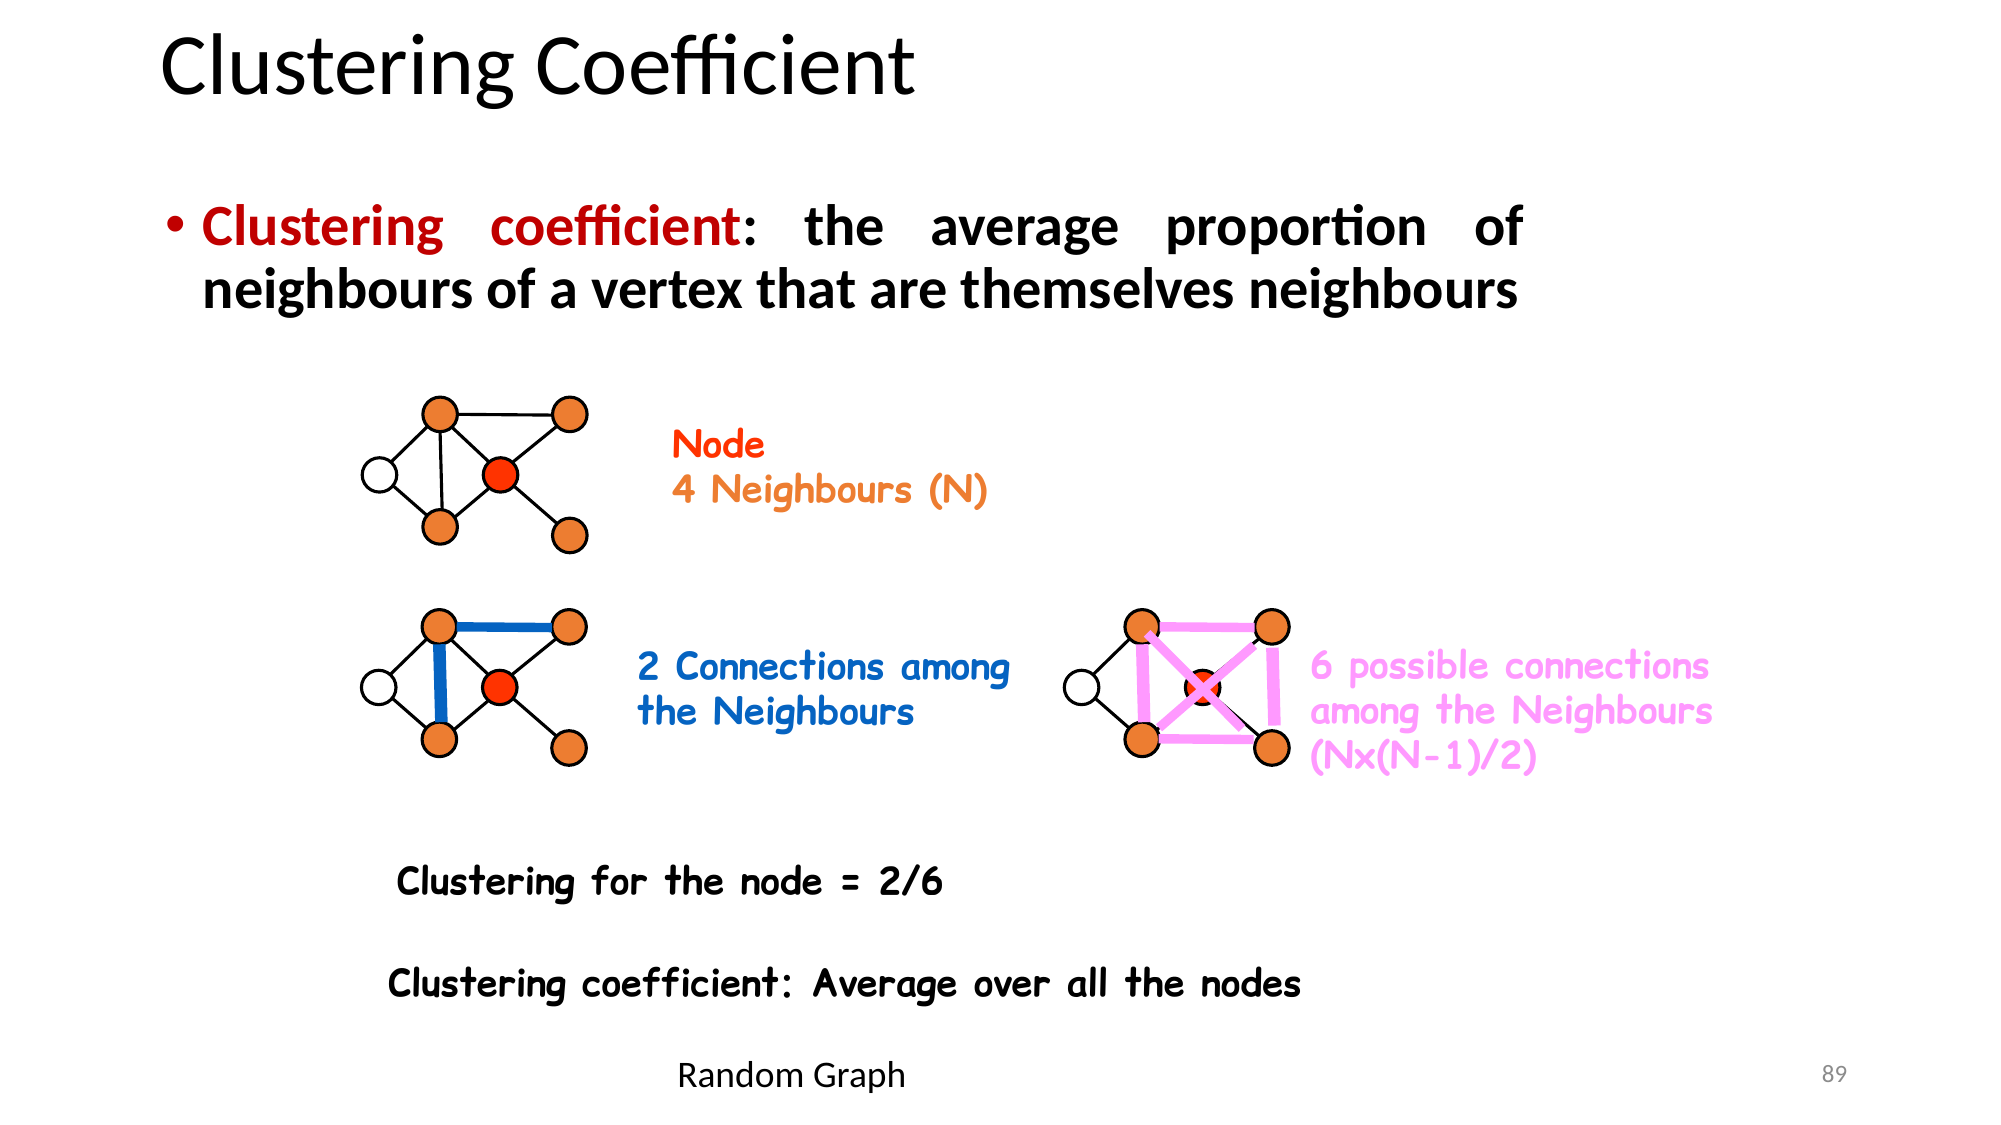

Clustering Coefficient
Clustering coefficient: the average proportion of neighbours of a vertex that are themselves neighbours

Node
4 Neighbours (N)

6 possible connections among the Neighbours
(Nx(N-1)/2)

2 Connections among the Neighbours

Clustering for the node = 2/6
Clustering coefficient: Average over all the nodes
Random Graph
89